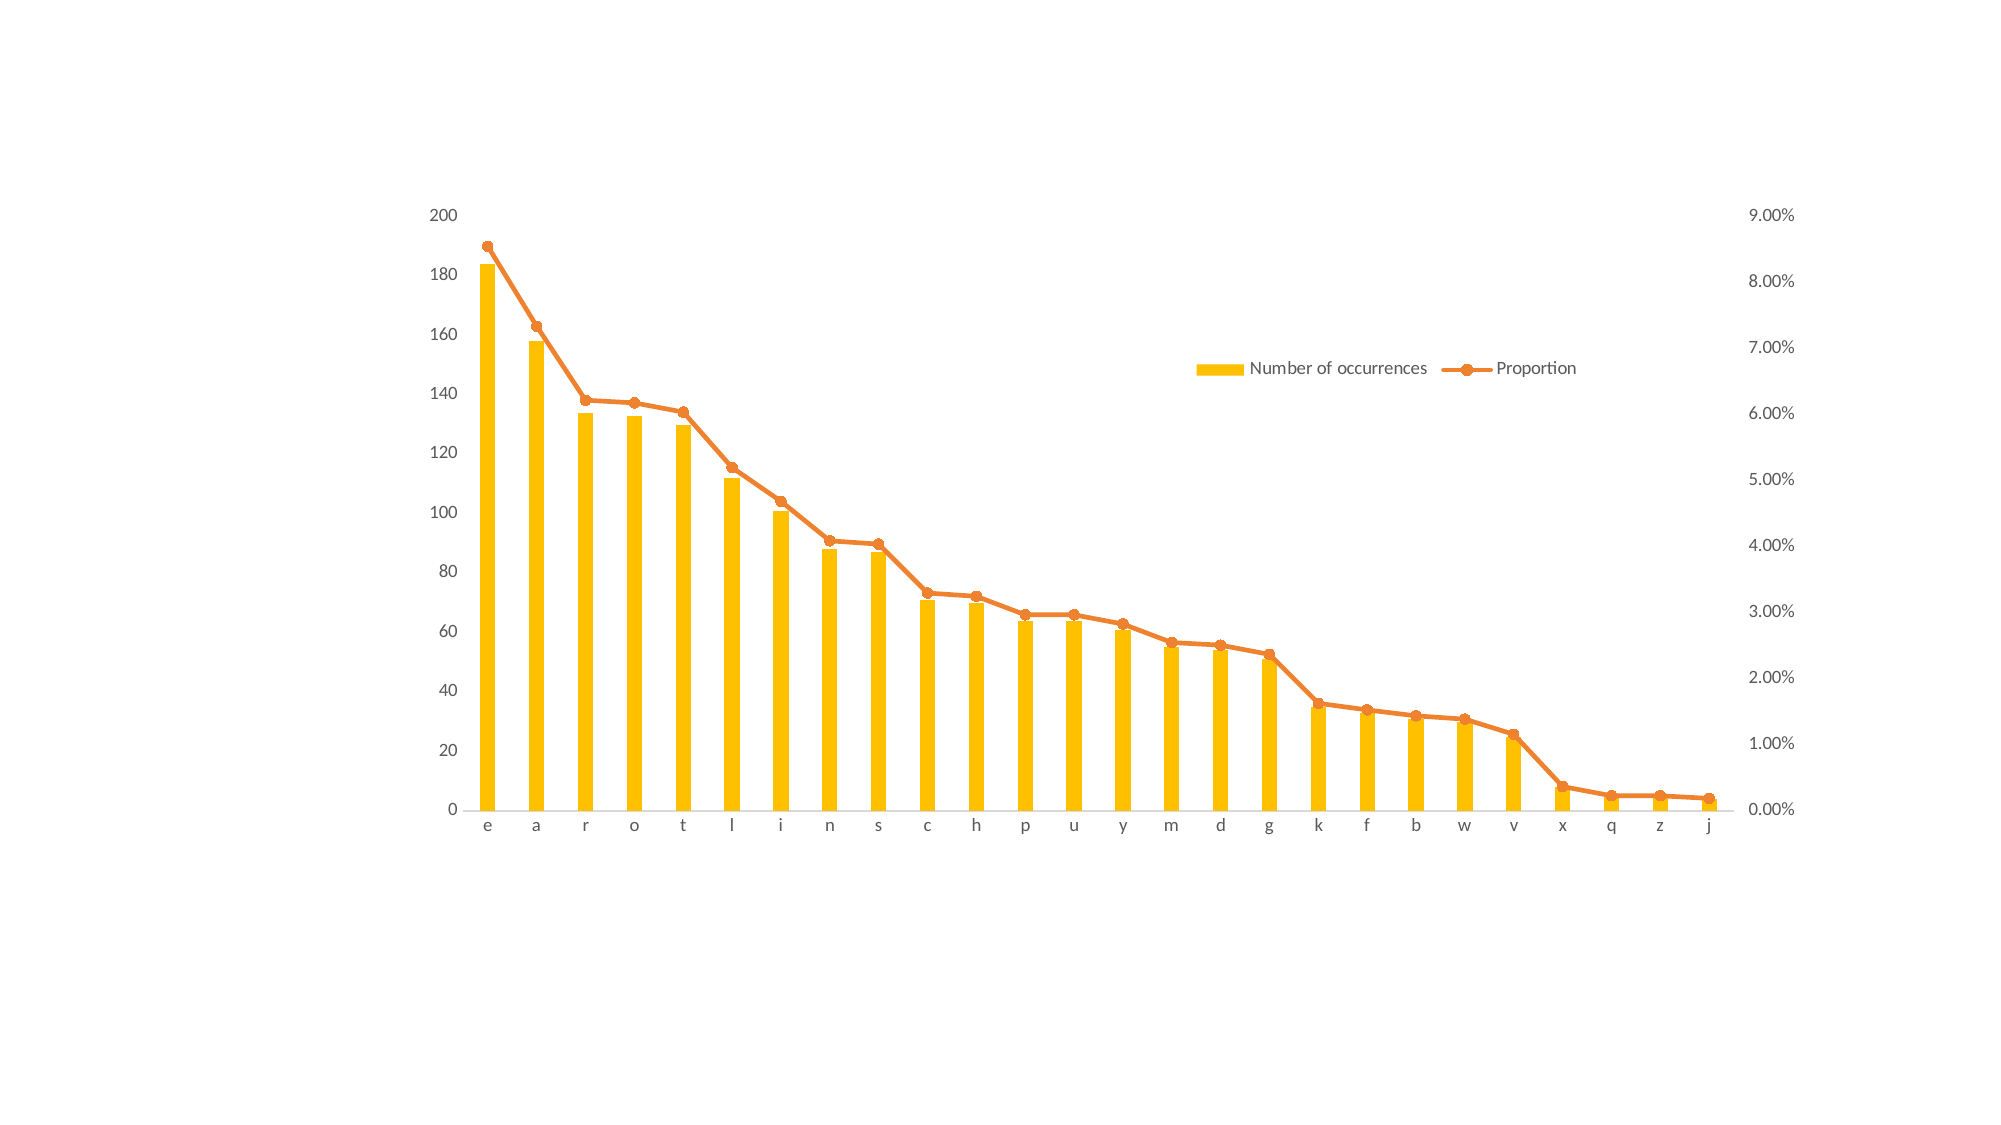

### Chart

| Category | Number of occurrences | Proportion |
|---|---|---|
| e | 184.0 | 0.0855 |
| a | 158.0 | 0.0734 |
| r | 134.0 | 0.0622 |
| o | 133.0 | 0.0618 |
| t | 130.0 | 0.0604 |
| l | 112.0 | 0.052 |
| i | 101.0 | 0.0469 |
| n | 88.0 | 0.0409 |
| s | 87.0 | 0.0404 |
| c | 71.0 | 0.033 |
| h | 70.0 | 0.0325 |
| p | 64.0 | 0.0297 |
| u | 64.0 | 0.0297 |
| y | 61.0 | 0.0283 |
| m | 55.0 | 0.0255 |
| d | 54.0 | 0.0251 |
| g | 51.0 | 0.0237 |
| k | 35.0 | 0.0163 |
| f | 33.0 | 0.0153 |
| b | 31.0 | 0.0144 |
| w | 30.0 | 0.0139 |
| v | 25.0 | 0.0116 |
| x | 8.0 | 0.0037 |
| q | 5.0 | 0.0023 |
| z | 5.0 | 0.0023 |
| j | 4.0 | 0.0019 |